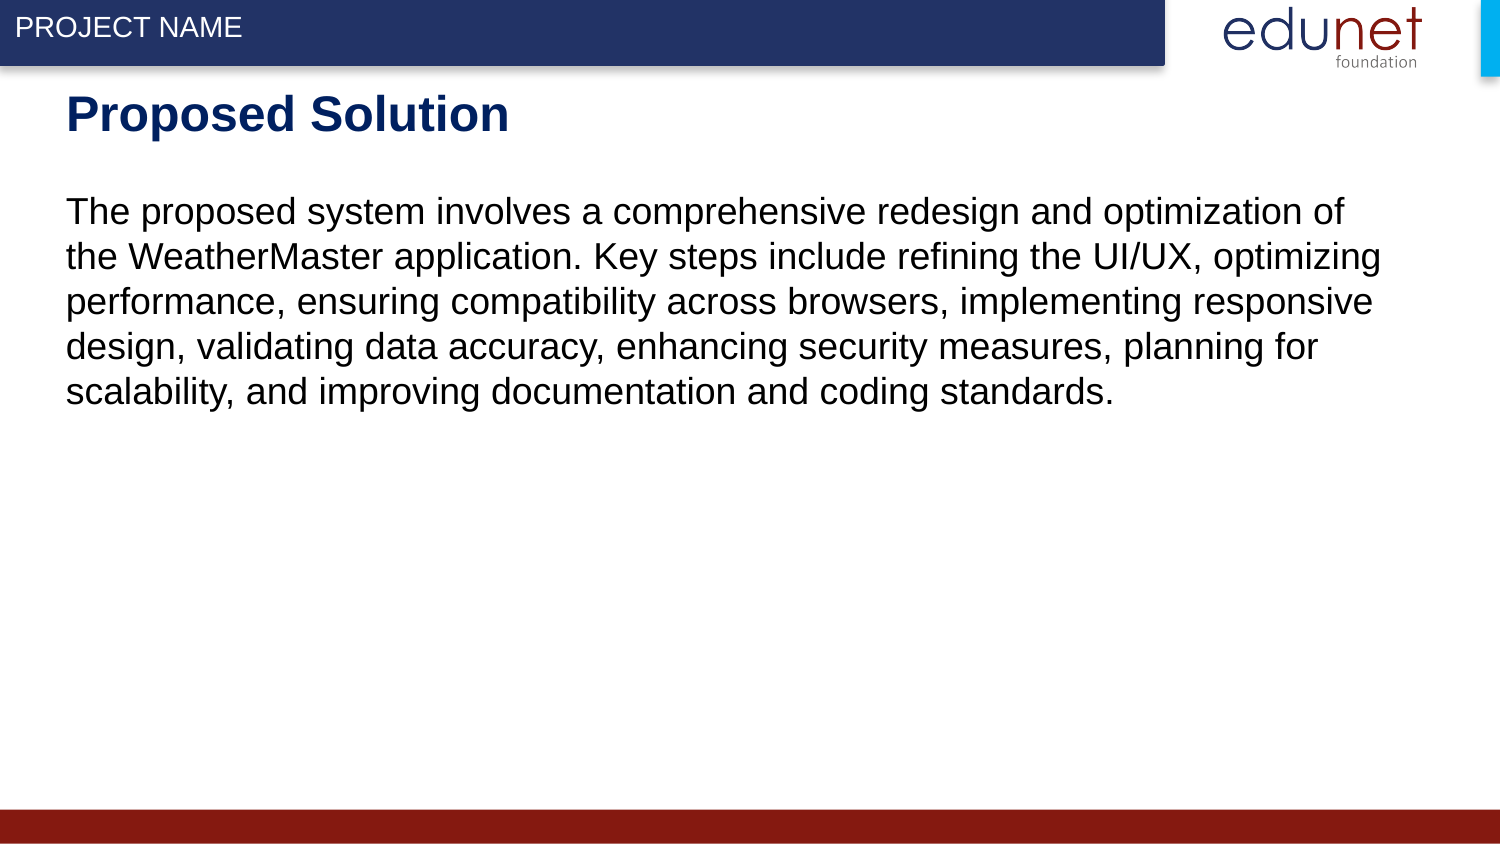

# Proposed Solution
The proposed system involves a comprehensive redesign and optimization of the WeatherMaster application. Key steps include refining the UI/UX, optimizing performance, ensuring compatibility across browsers, implementing responsive design, validating data accuracy, enhancing security measures, planning for scalability, and improving documentation and coding standards.